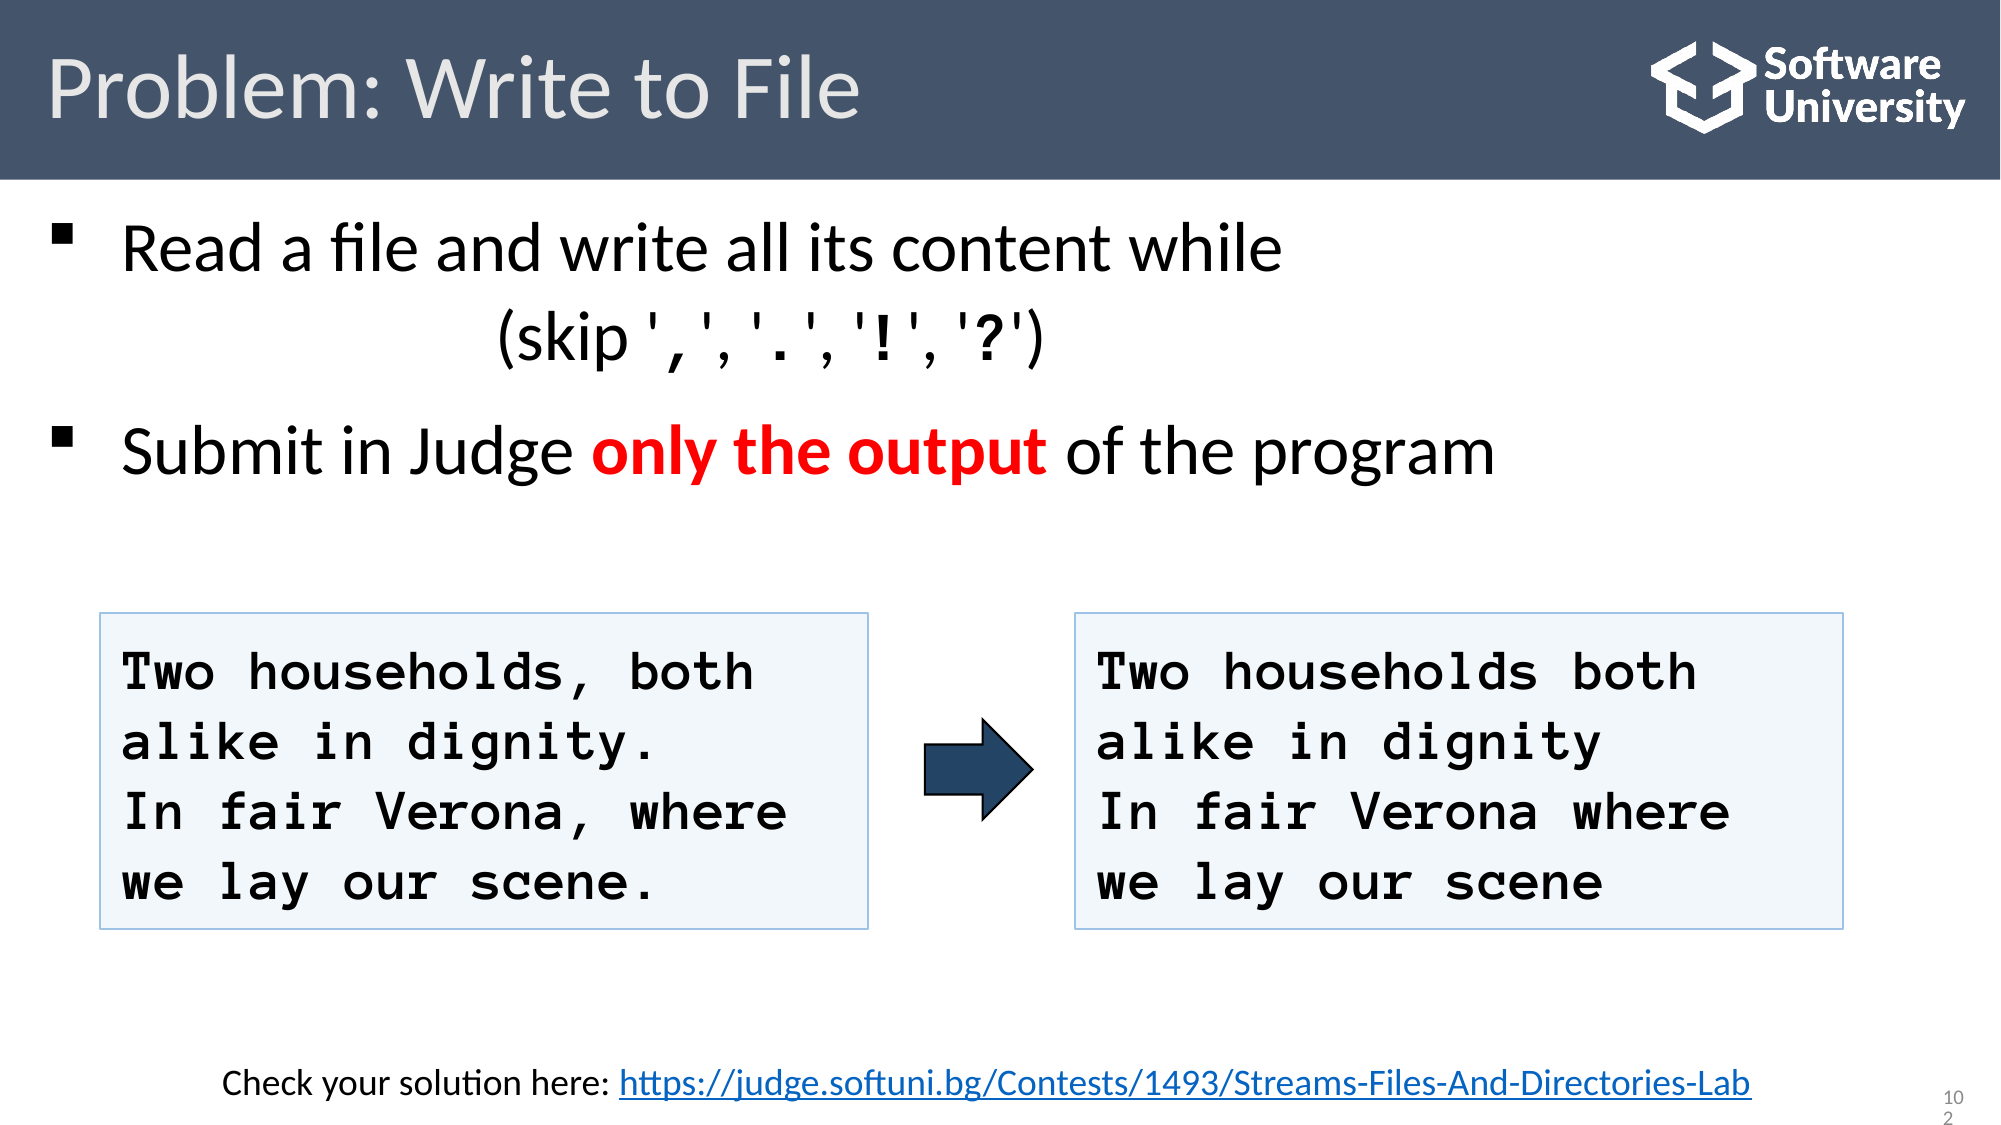

# Problem: Write to File
Read a file and write all its content while skipping any
punctuation (skip ',', '.', '!', '?')
Submit in Judge only the output of the program
Two households, both alike in dignity.
In fair Verona, where we lay our scene.
Two households both alike in dignity
In fair Verona where we lay our scene

Check your solution here: https://judge.softuni.bg/Contests/1493/Streams-Files-And-Directories-Lab
102